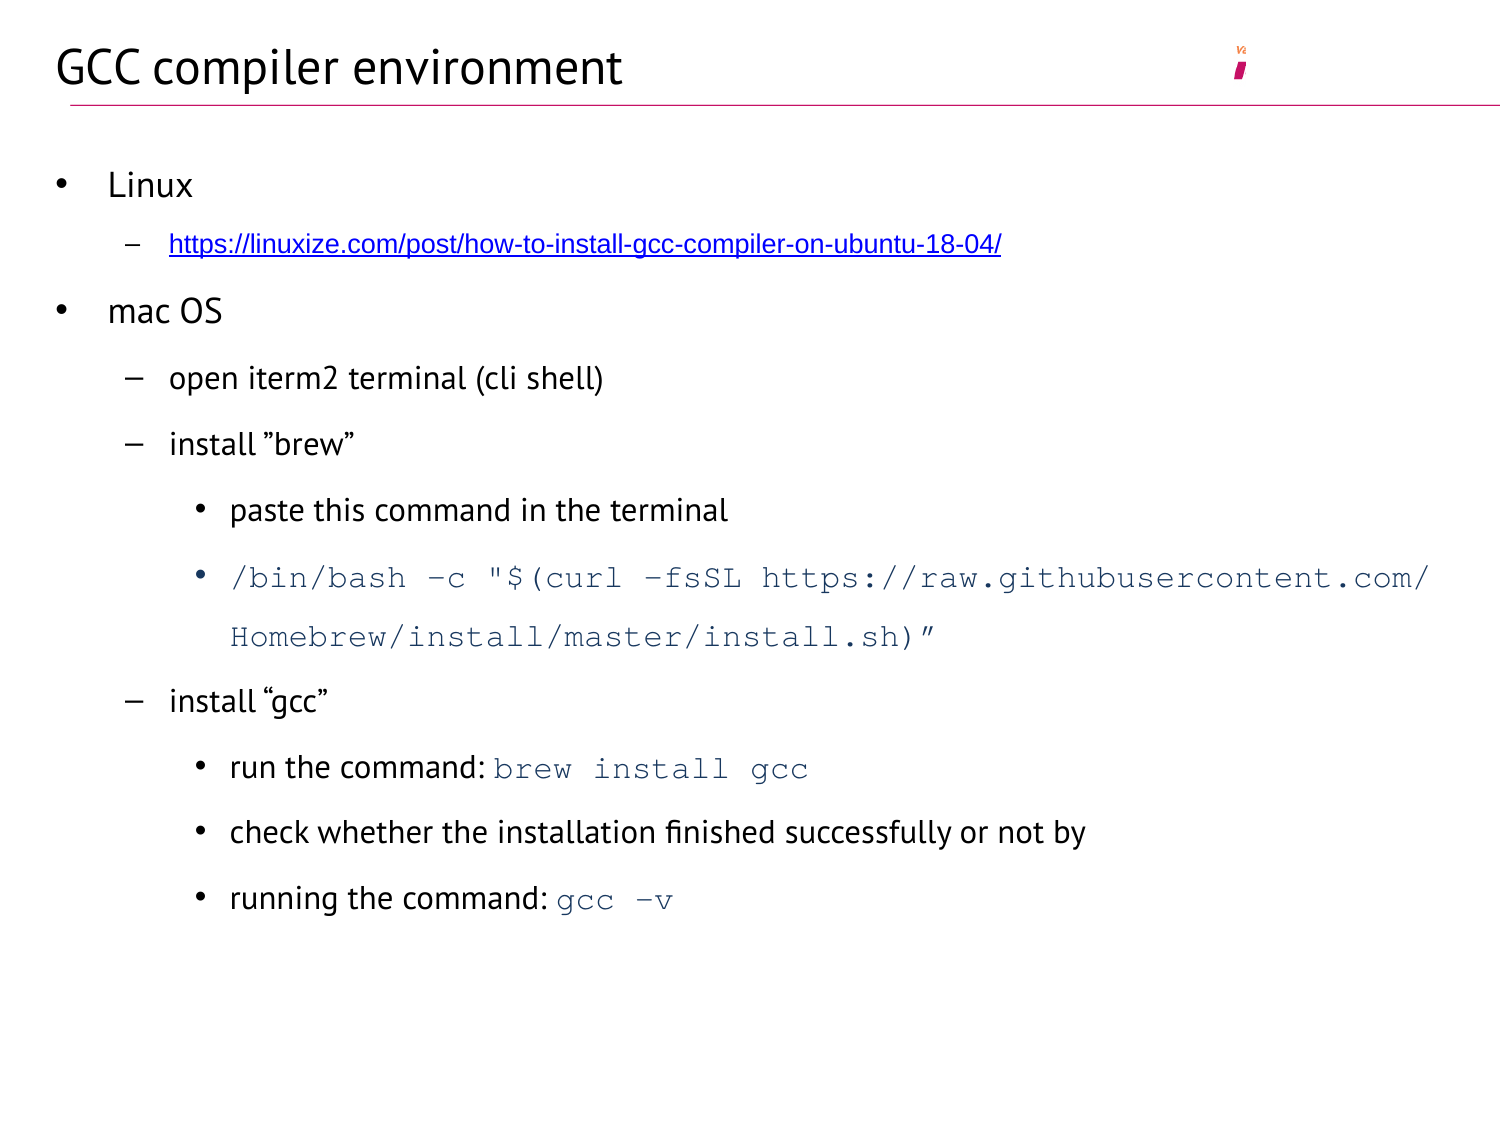

# GCC compiler environment
Linux
https://linuxize.com/post/how-to-install-gcc-compiler-on-ubuntu-18-04/
mac OS
open iterm2 terminal (cli shell)
install ”brew”
paste this command in the terminal
/bin/bash -c "$(curl -fsSL https://raw.githubusercontent.com/Homebrew/install/master/install.sh)”
install “gcc”
run the command: brew install gcc
check whether the installation finished successfully or not by
running the command: gcc -v